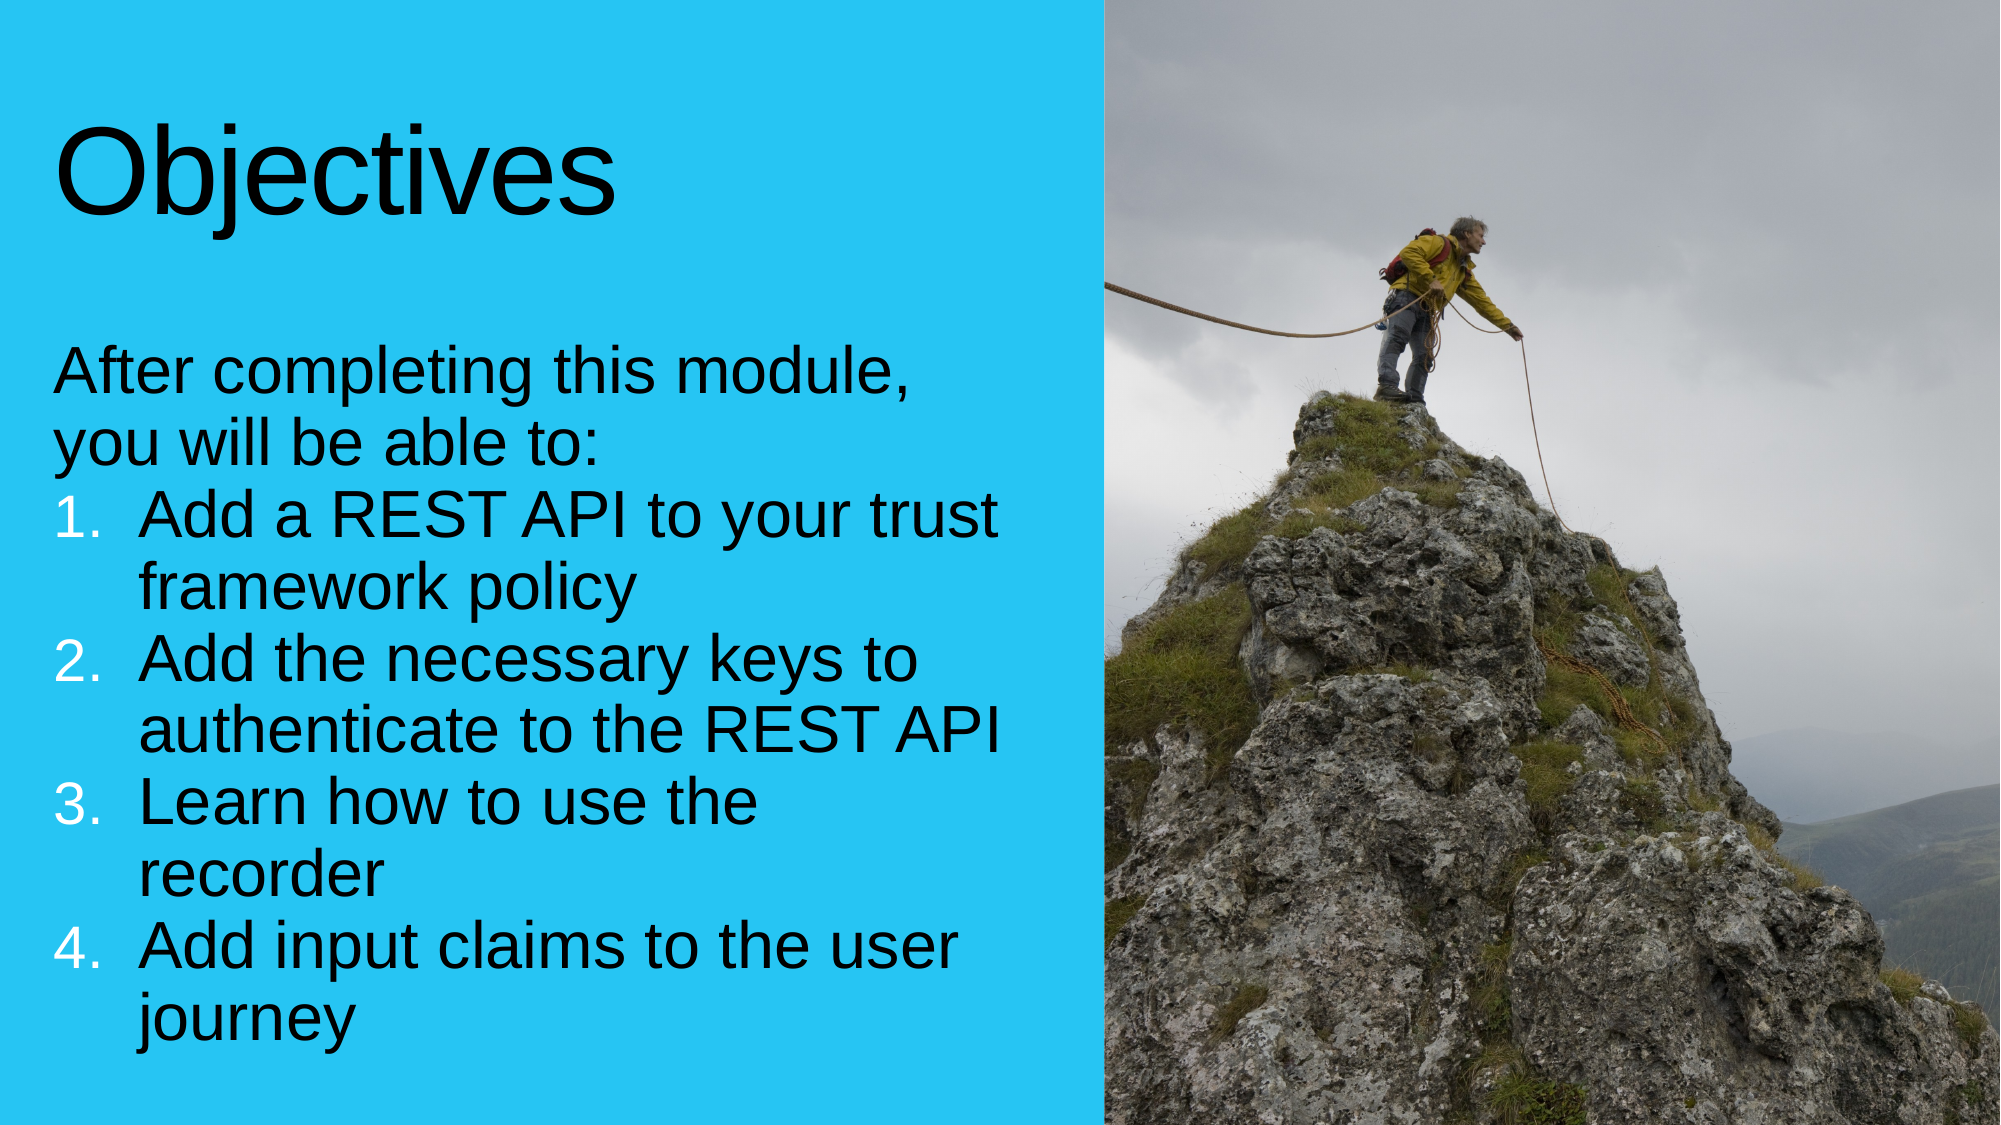

# Objectives
After completing this module, you will be able to:
Add a REST API to your trust framework policy
Add the necessary keys to authenticate to the REST API
Learn how to use the recorder
Add input claims to the user journey